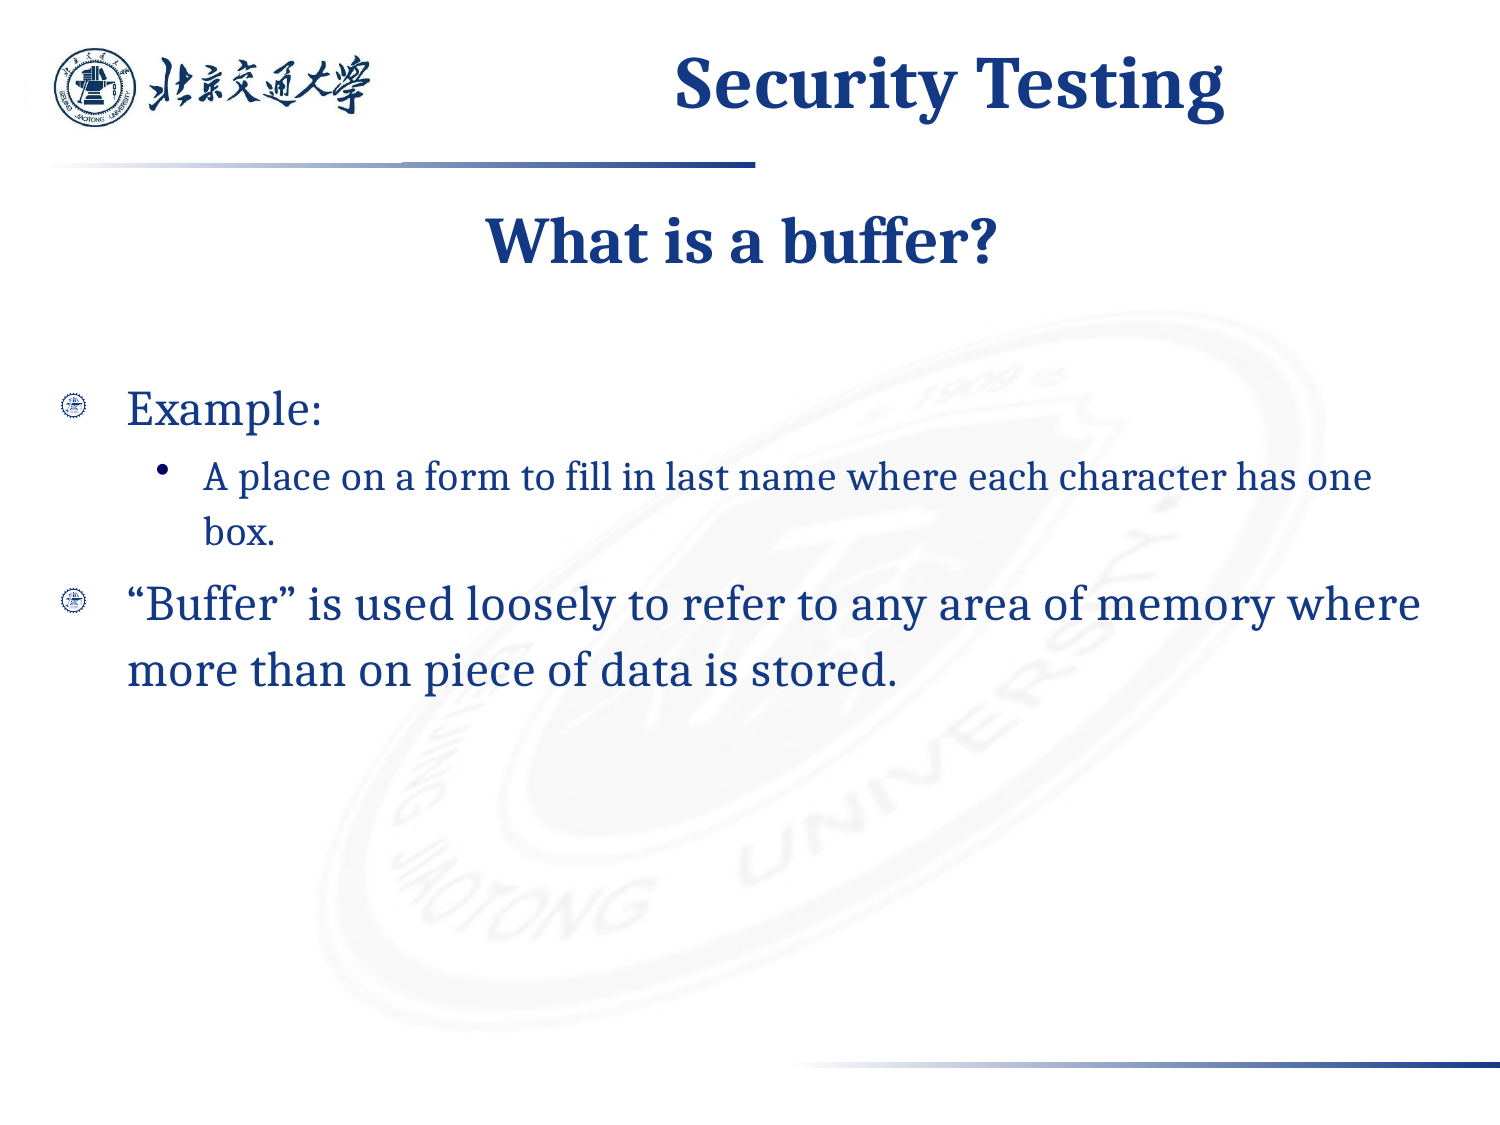

# Security Testing
What is a buffer?
Example:
A place on a form to fill in last name where each character has one box.
“Buffer” is used loosely to refer to any area of memory where more than on piece of data is stored.